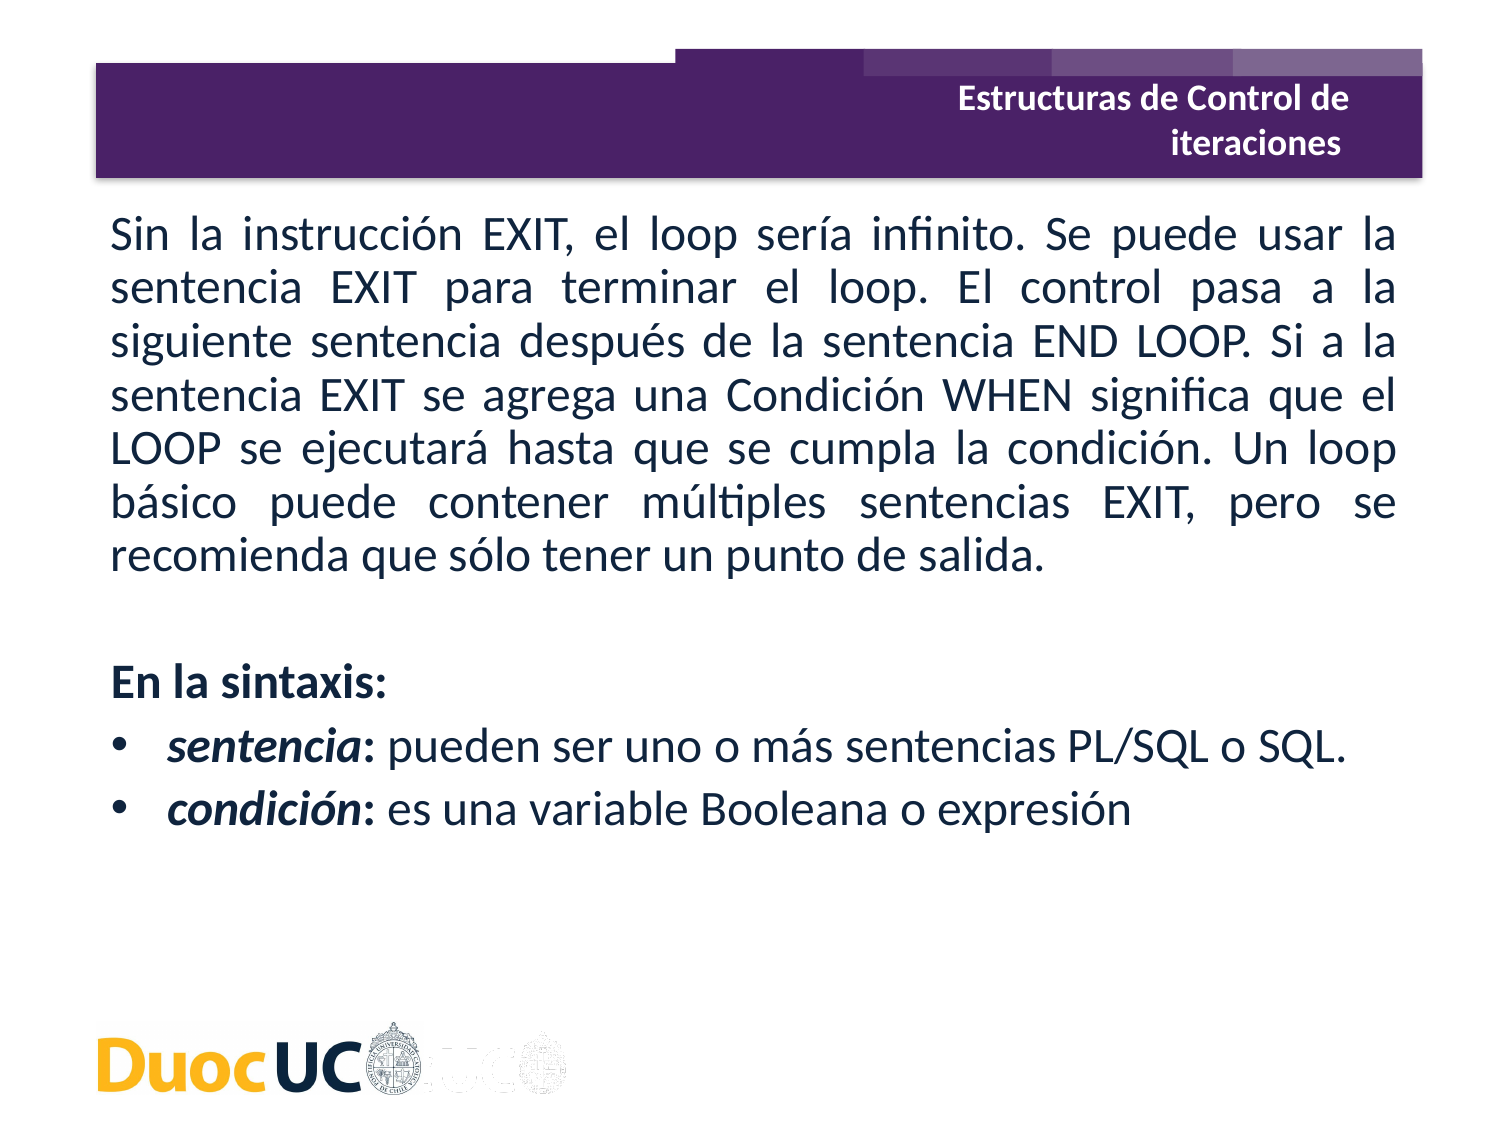

Estructuras de Control de iteraciones
Sin la instrucción EXIT, el loop sería infinito. Se puede usar la sentencia EXIT para terminar el loop. El control pasa a la siguiente sentencia después de la sentencia END LOOP. Si a la sentencia EXIT se agrega una Condición WHEN significa que el LOOP se ejecutará hasta que se cumpla la condición. Un loop básico puede contener múltiples sentencias EXIT, pero se recomienda que sólo tener un punto de salida.

En la sintaxis:
sentencia: pueden ser uno o más sentencias PL/SQL o SQL.
condición: es una variable Booleana o expresión